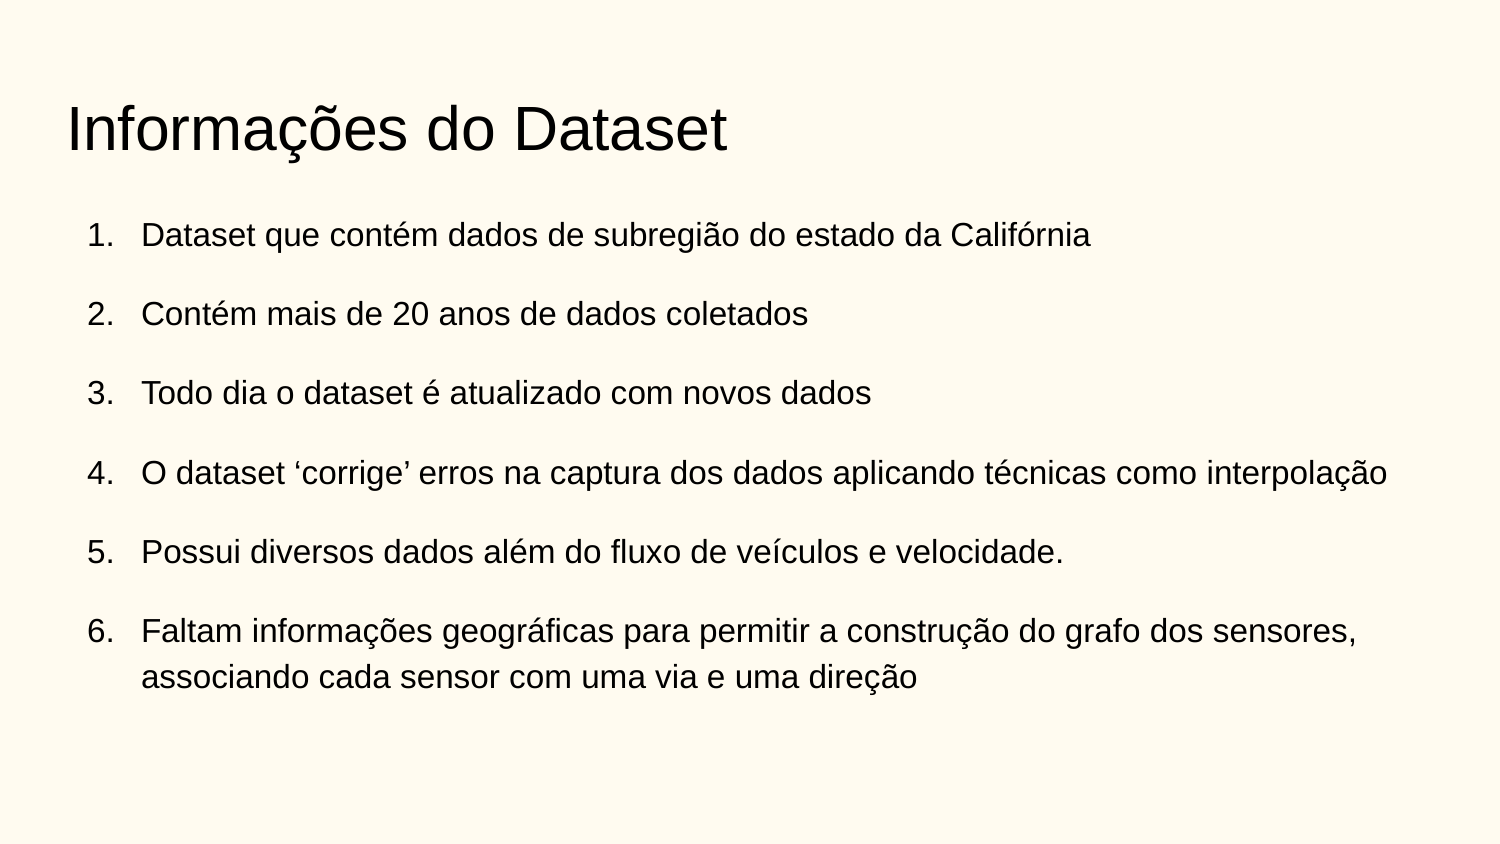

# Informações do Dataset
Dataset que contém dados de subregião do estado da Califórnia
Contém mais de 20 anos de dados coletados
Todo dia o dataset é atualizado com novos dados
O dataset ‘corrige’ erros na captura dos dados aplicando técnicas como interpolação
Possui diversos dados além do fluxo de veículos e velocidade.
Faltam informações geográficas para permitir a construção do grafo dos sensores, associando cada sensor com uma via e uma direção